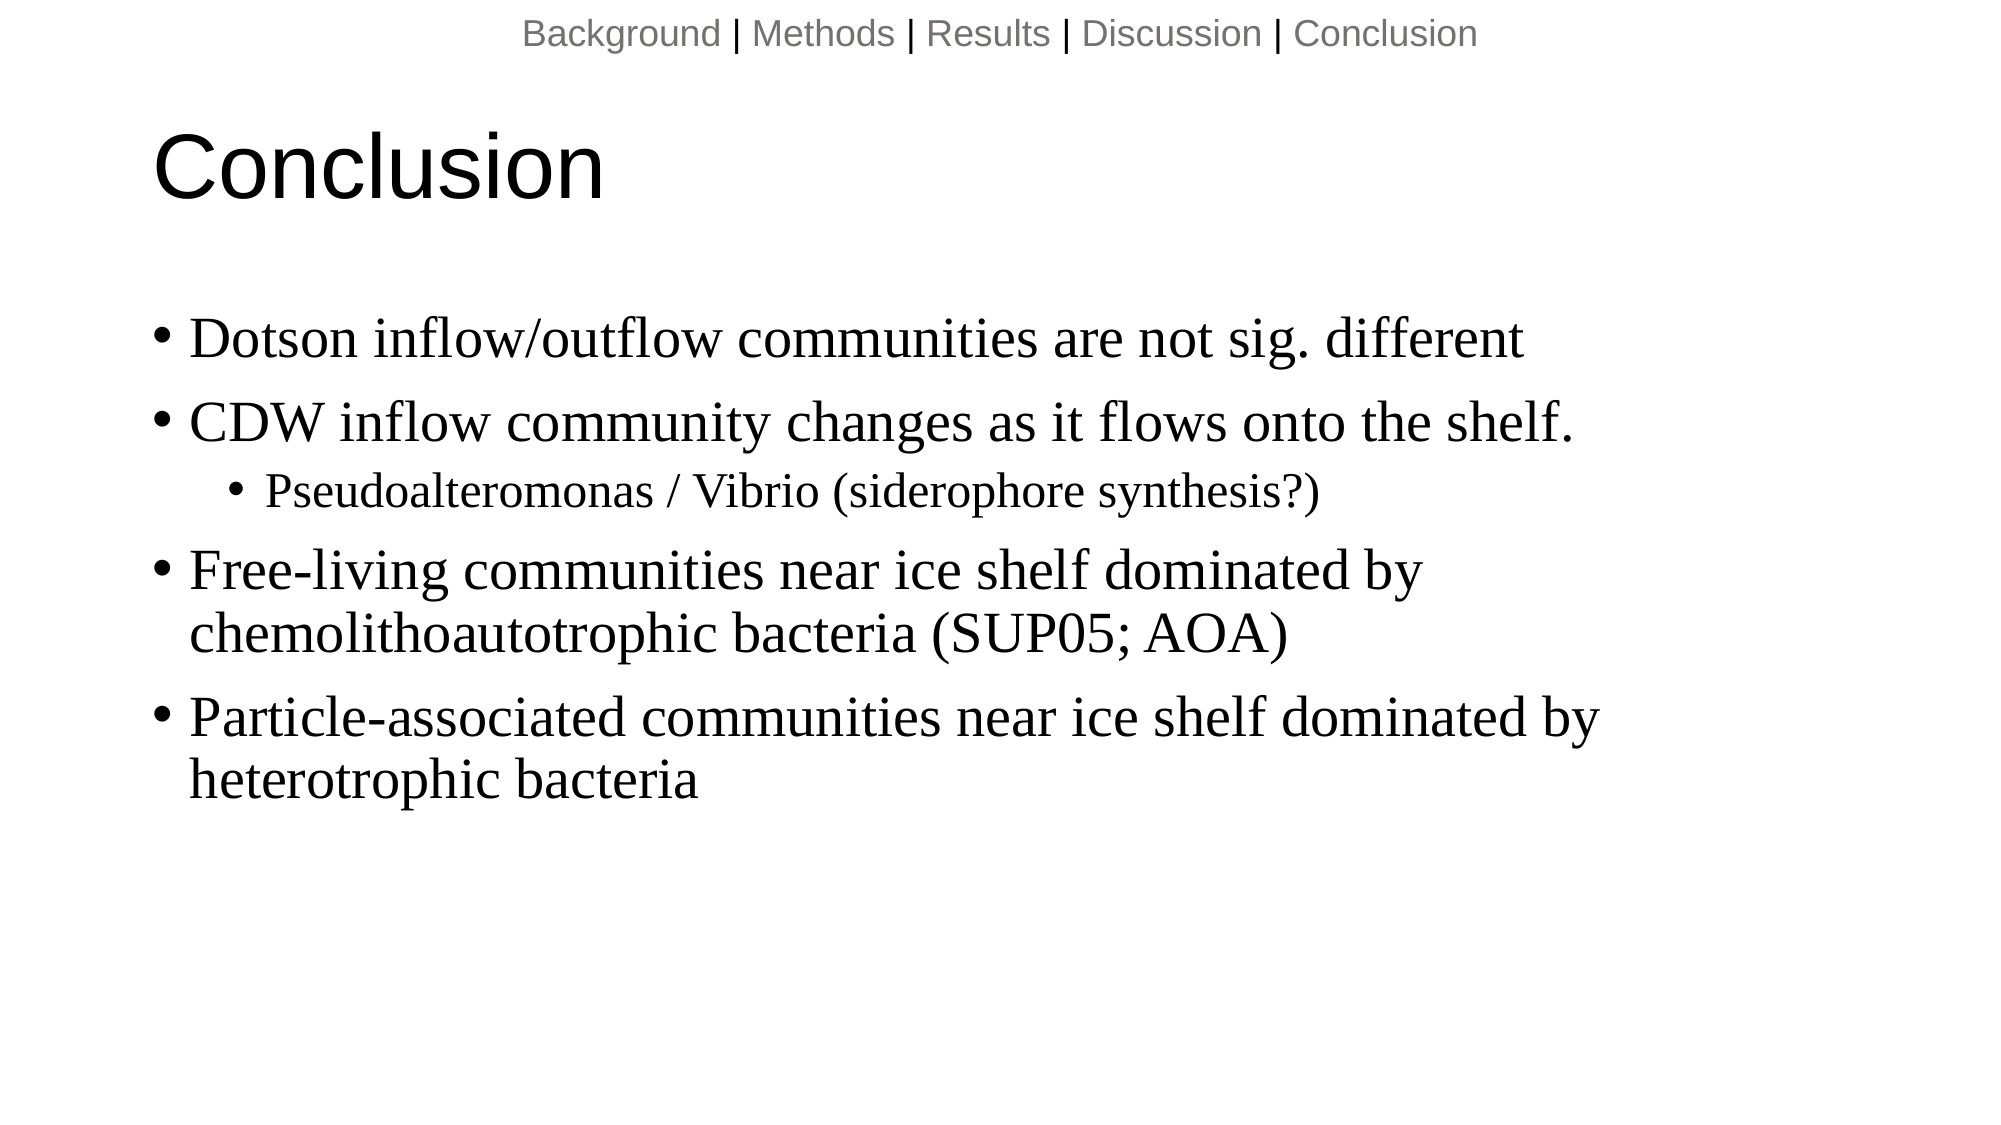

# Conclusion
Dotson inflow/outflow communities are not sig. different
CDW inflow community changes as it flows onto the shelf.
Pseudoalteromonas / Vibrio (siderophore synthesis?)
Free-living communities near ice shelf dominated by chemolithoautotrophic bacteria (SUP05; AOA)
Particle-associated communities near ice shelf dominated by heterotrophic bacteria